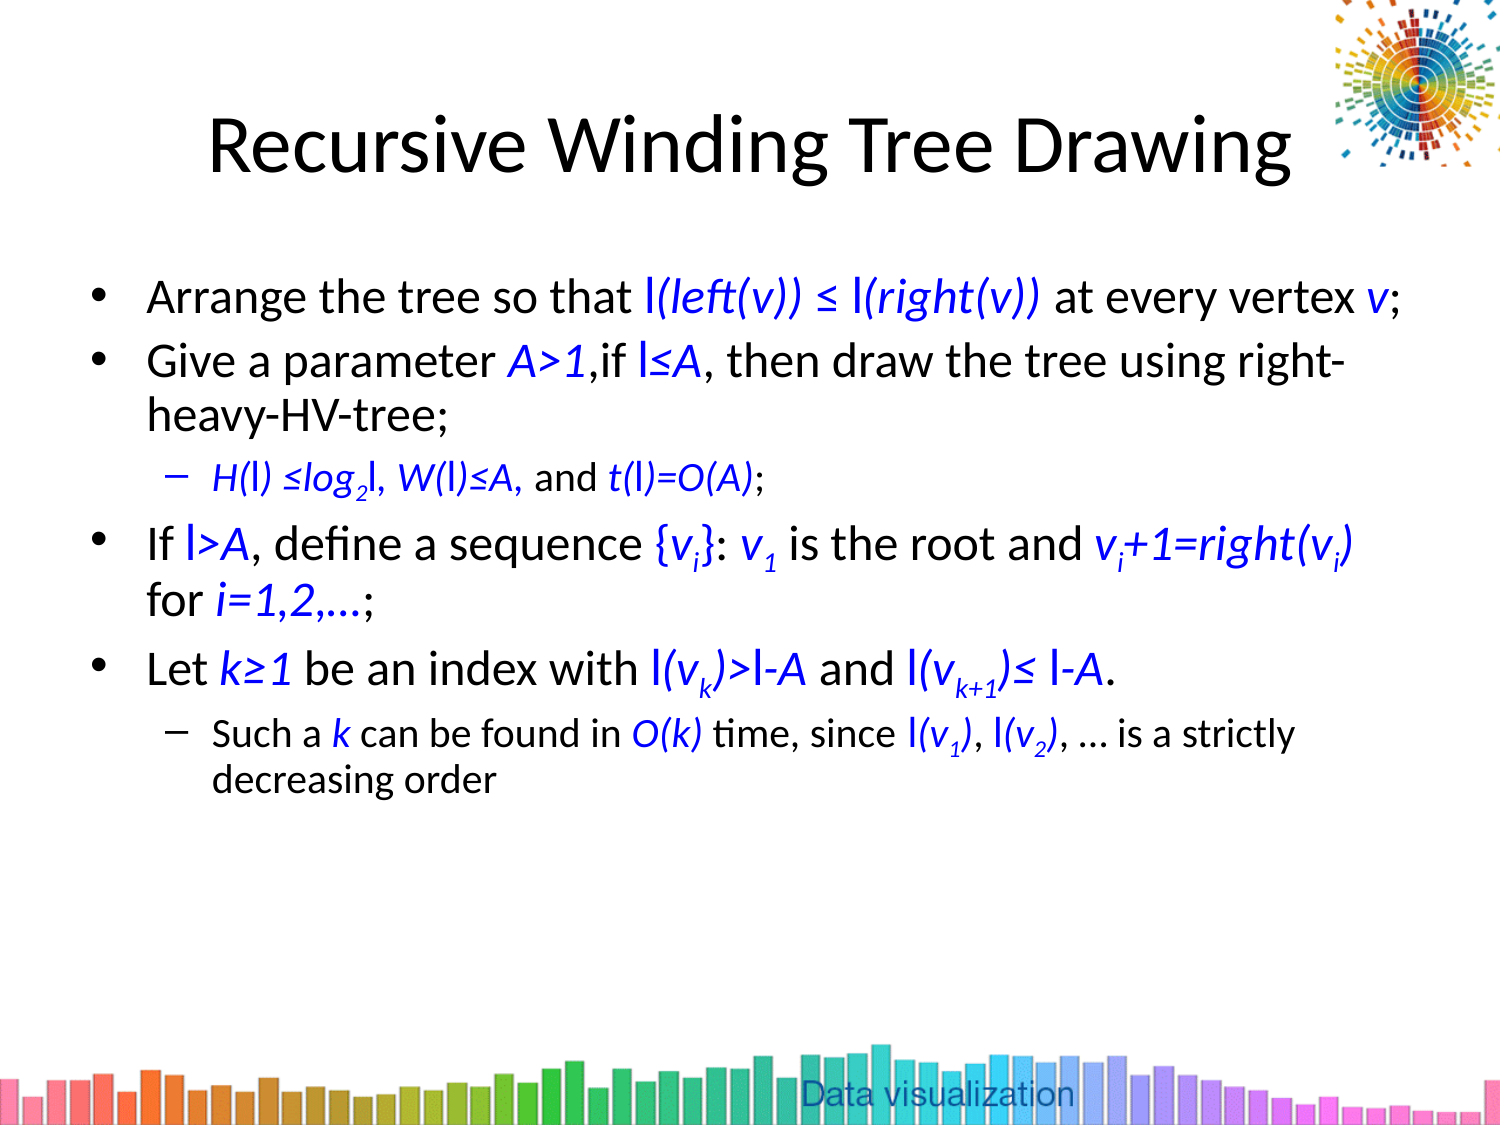

# Recursive Winding Tree Drawing
Arrange the tree so that l(left(v)) ≤ l(right(v)) at every vertex v;
Give a parameter A>1,if l≤A, then draw the tree using right-heavy-HV-tree;
H(l) ≤log2l, W(l)≤A, and t(l)=O(A);
If l>A, define a sequence {vi}: v1 is the root and vi+1=right(vi) for i=1,2,…;
Let k≥1 be an index with l(vk)>l-A and l(vk+1)≤ l-A.
Such a k can be found in O(k) time, since l(v1), l(v2), … is a strictly decreasing order